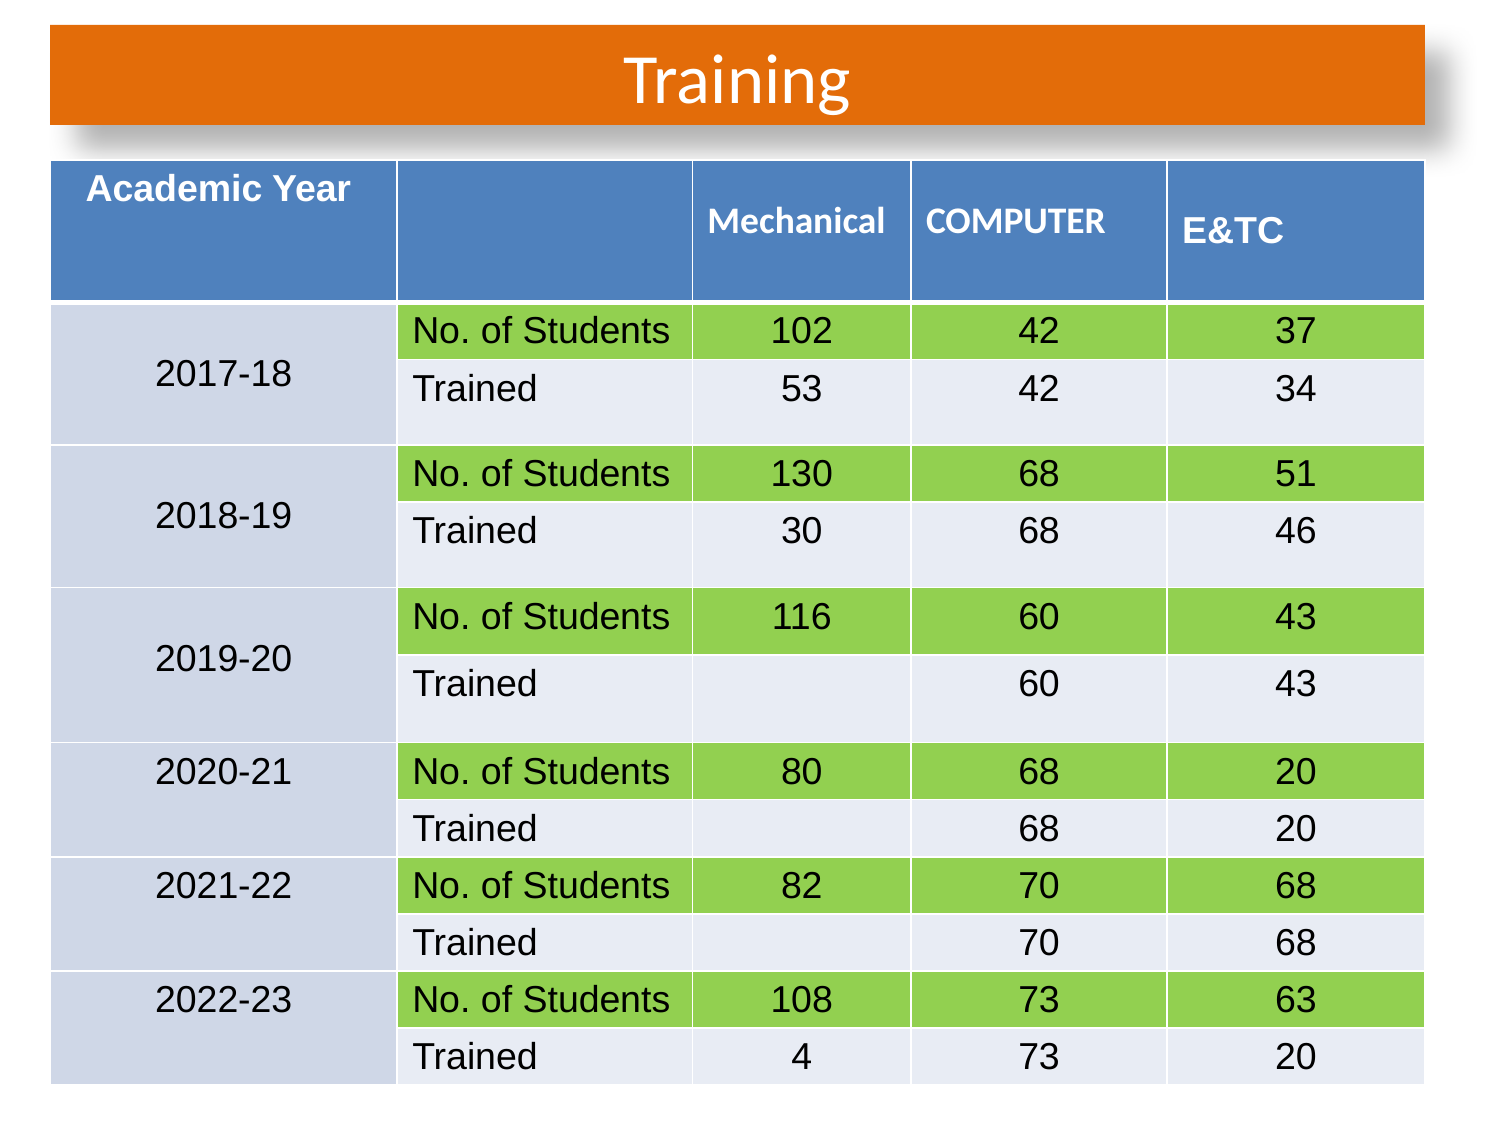

# Training
| Academic Year |  | Mechanical | COMPUTER | E&TC |
| --- | --- | --- | --- | --- |
| 2017-18 | No. of Students | 102 | 42 | 37 |
|  | Trained | 53 | 42 | 34 |
| 2018-19 | No. of Students | 130 | 68 | 51 |
|  | Trained | 30 | 68 | 46 |
| 2019-20 | No. of Students | 116 | 60 | 43 |
|  | Trained |  | 60 | 43 |
| 2020-21 | No. of Students | 80 | 68 | 20 |
|  | Trained |  | 68 | 20 |
| 2021-22 | No. of Students | 82 | 70 | 68 |
|  | Trained |  | 70 | 68 |
| 2022-23 | No. of Students | 108 | 73 | 63 |
|  | Trained | 4 | 73 | 20 |